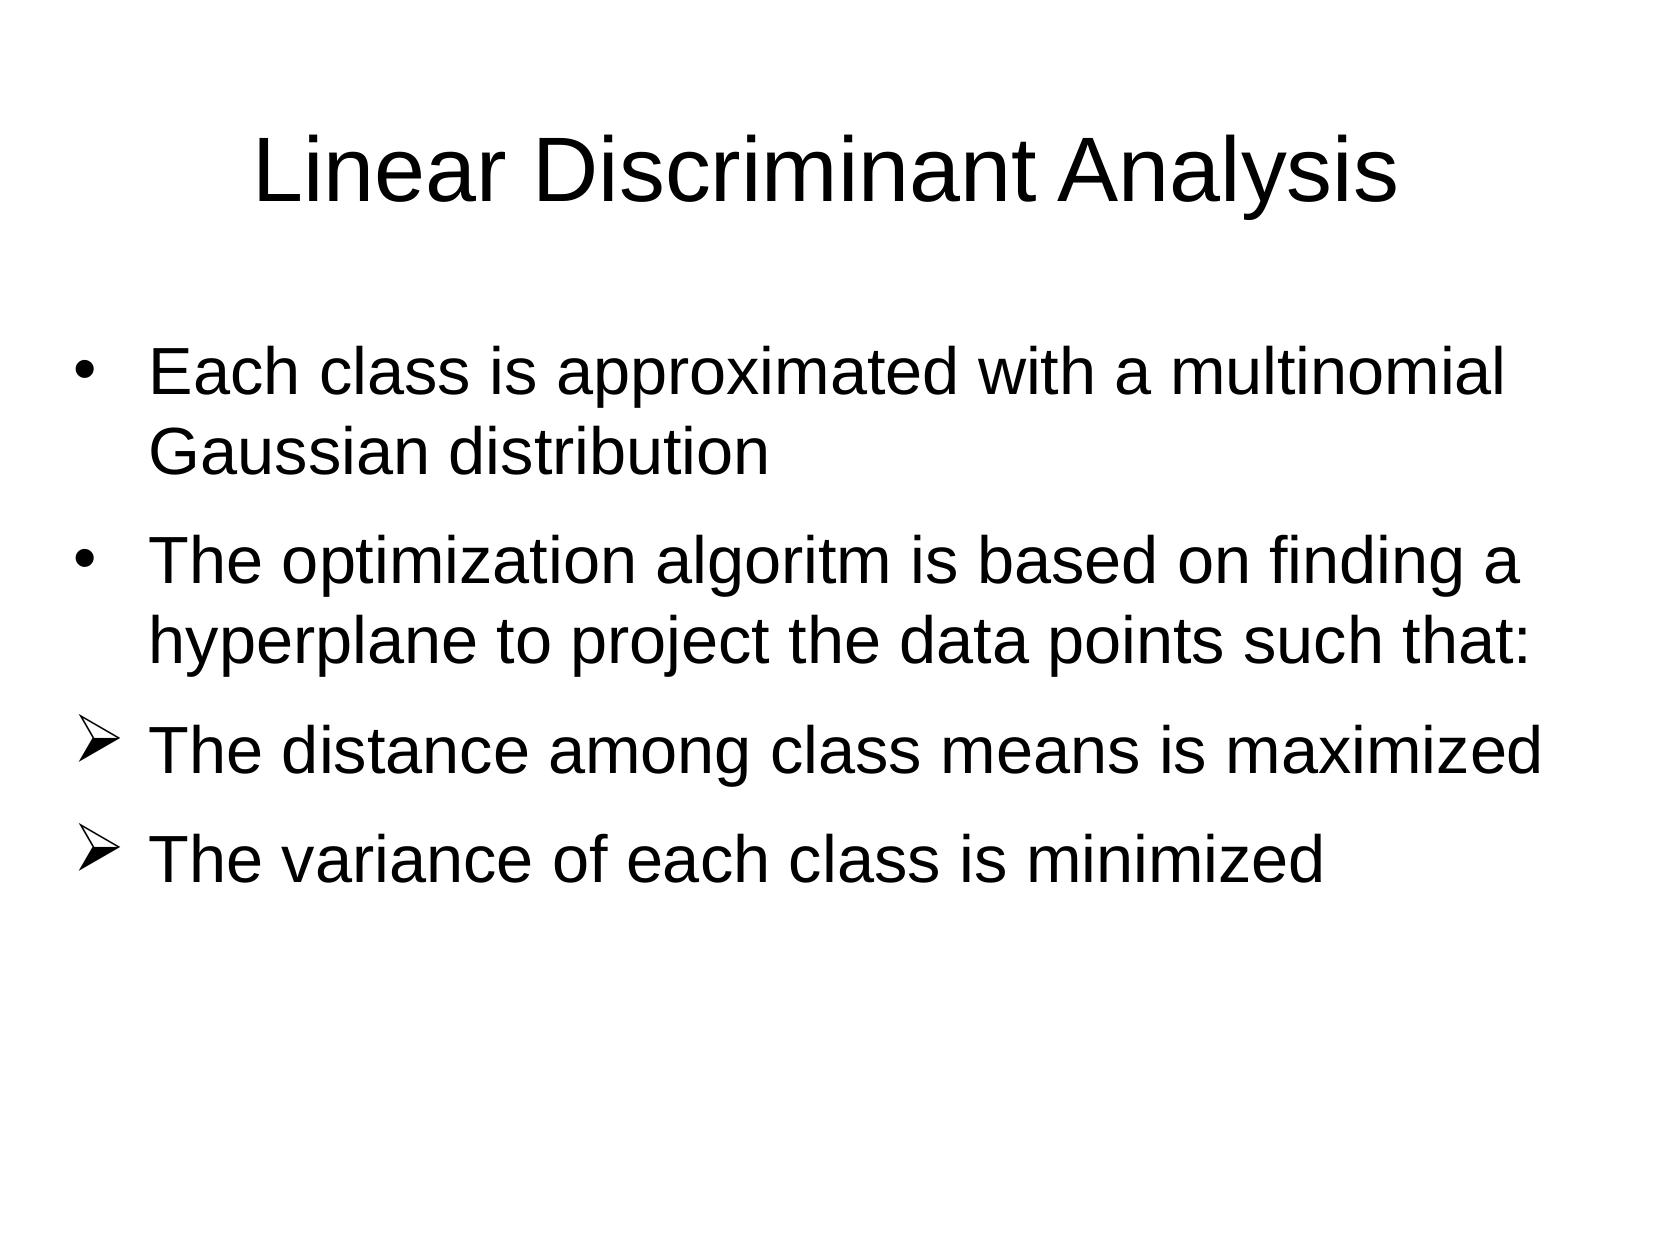

Linear Discriminant Analysis
Each class is approximated with a multinomial Gaussian distribution
The optimization algoritm is based on finding a hyperplane to project the data points such that:
The distance among class means is maximized
The variance of each class is minimized